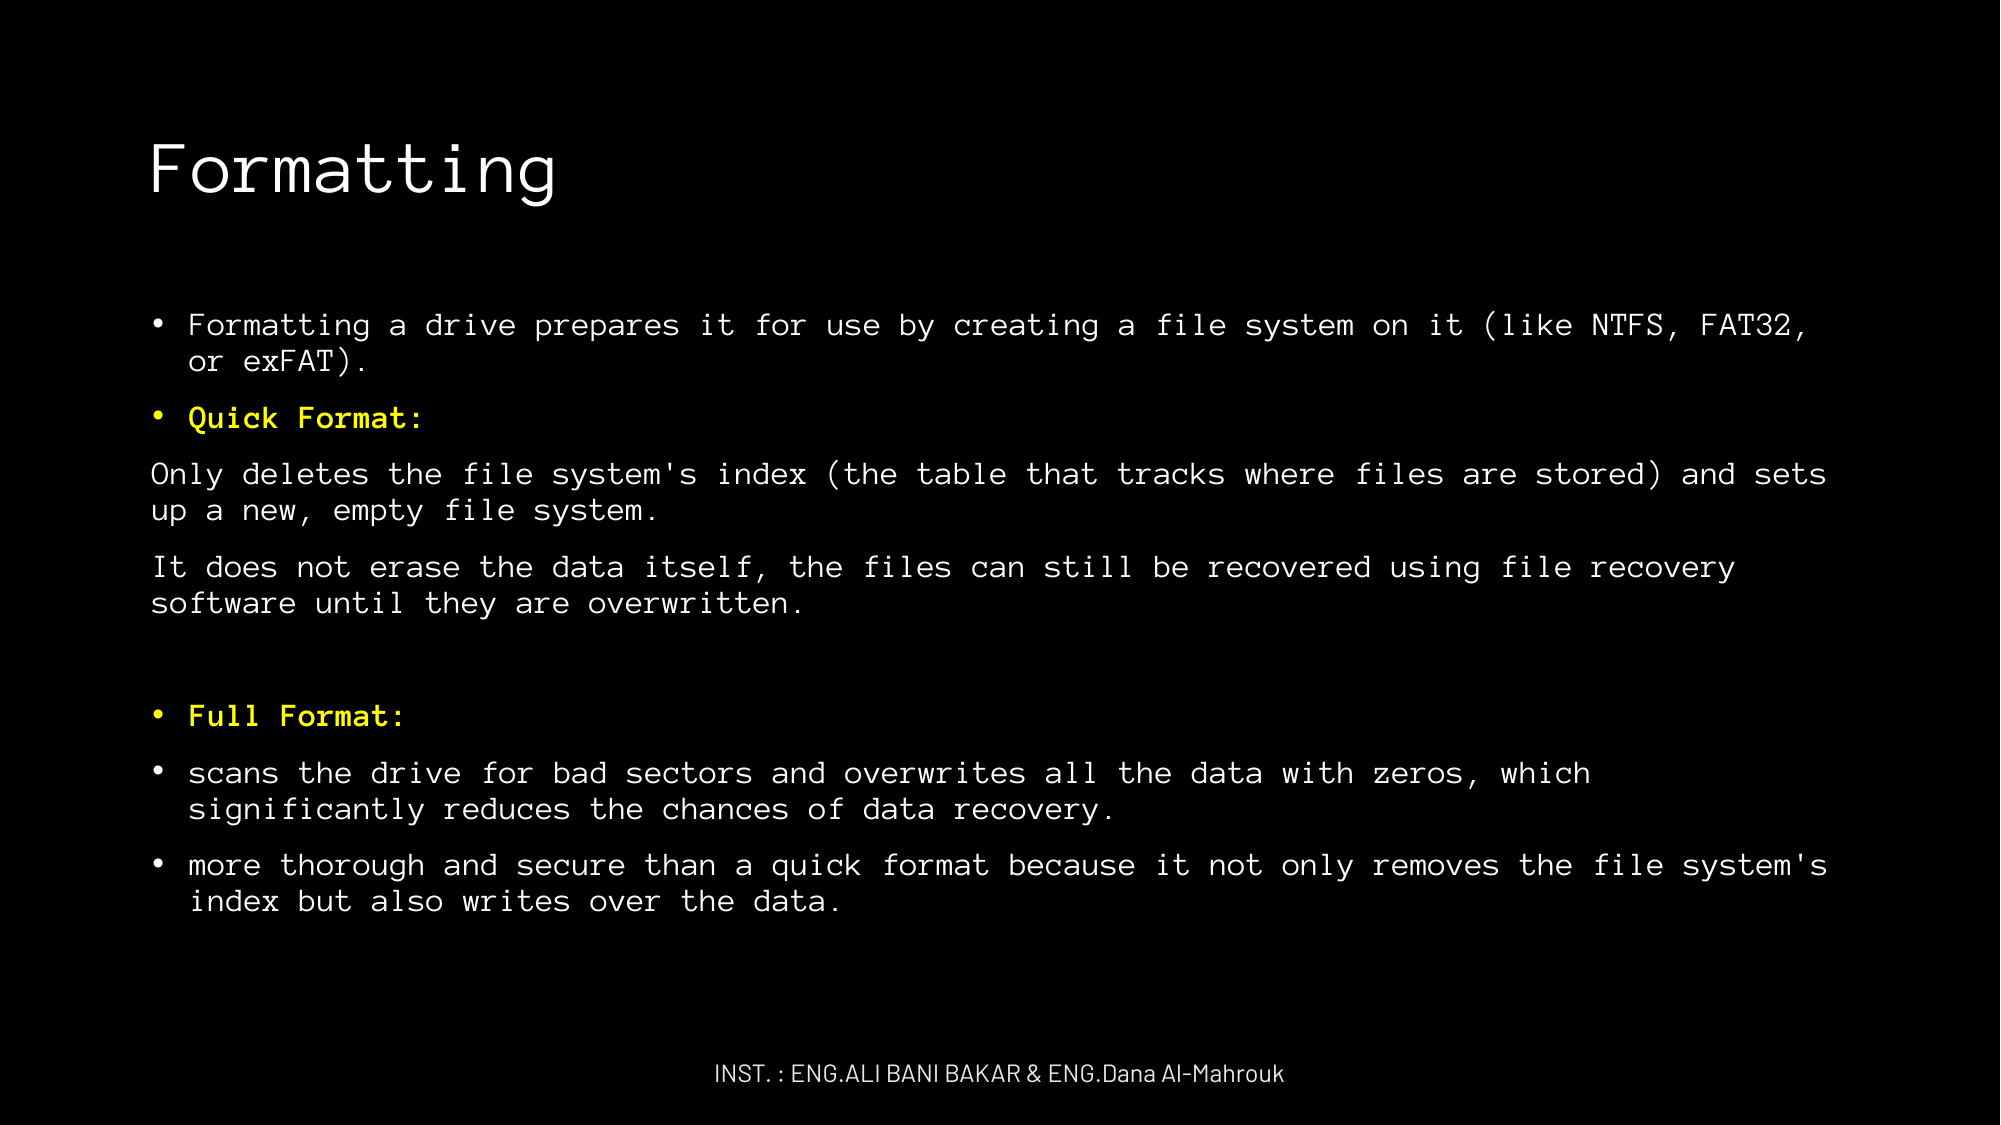

# Formatting
Formatting a drive prepares it for use by creating a file system on it (like NTFS, FAT32, or exFAT).
Quick Format:
Only deletes the file system's index (the table that tracks where files are stored) and sets up a new, empty file system.
It does not erase the data itself, the files can still be recovered using file recovery software until they are overwritten.

Full Format:
scans the drive for bad sectors and overwrites all the data with zeros, which significantly reduces the chances of data recovery.
more thorough and secure than a quick format because it not only removes the file system's index but also writes over the data.
INST. : ENG.ALI BANI BAKAR & ENG.Dana Al-Mahrouk